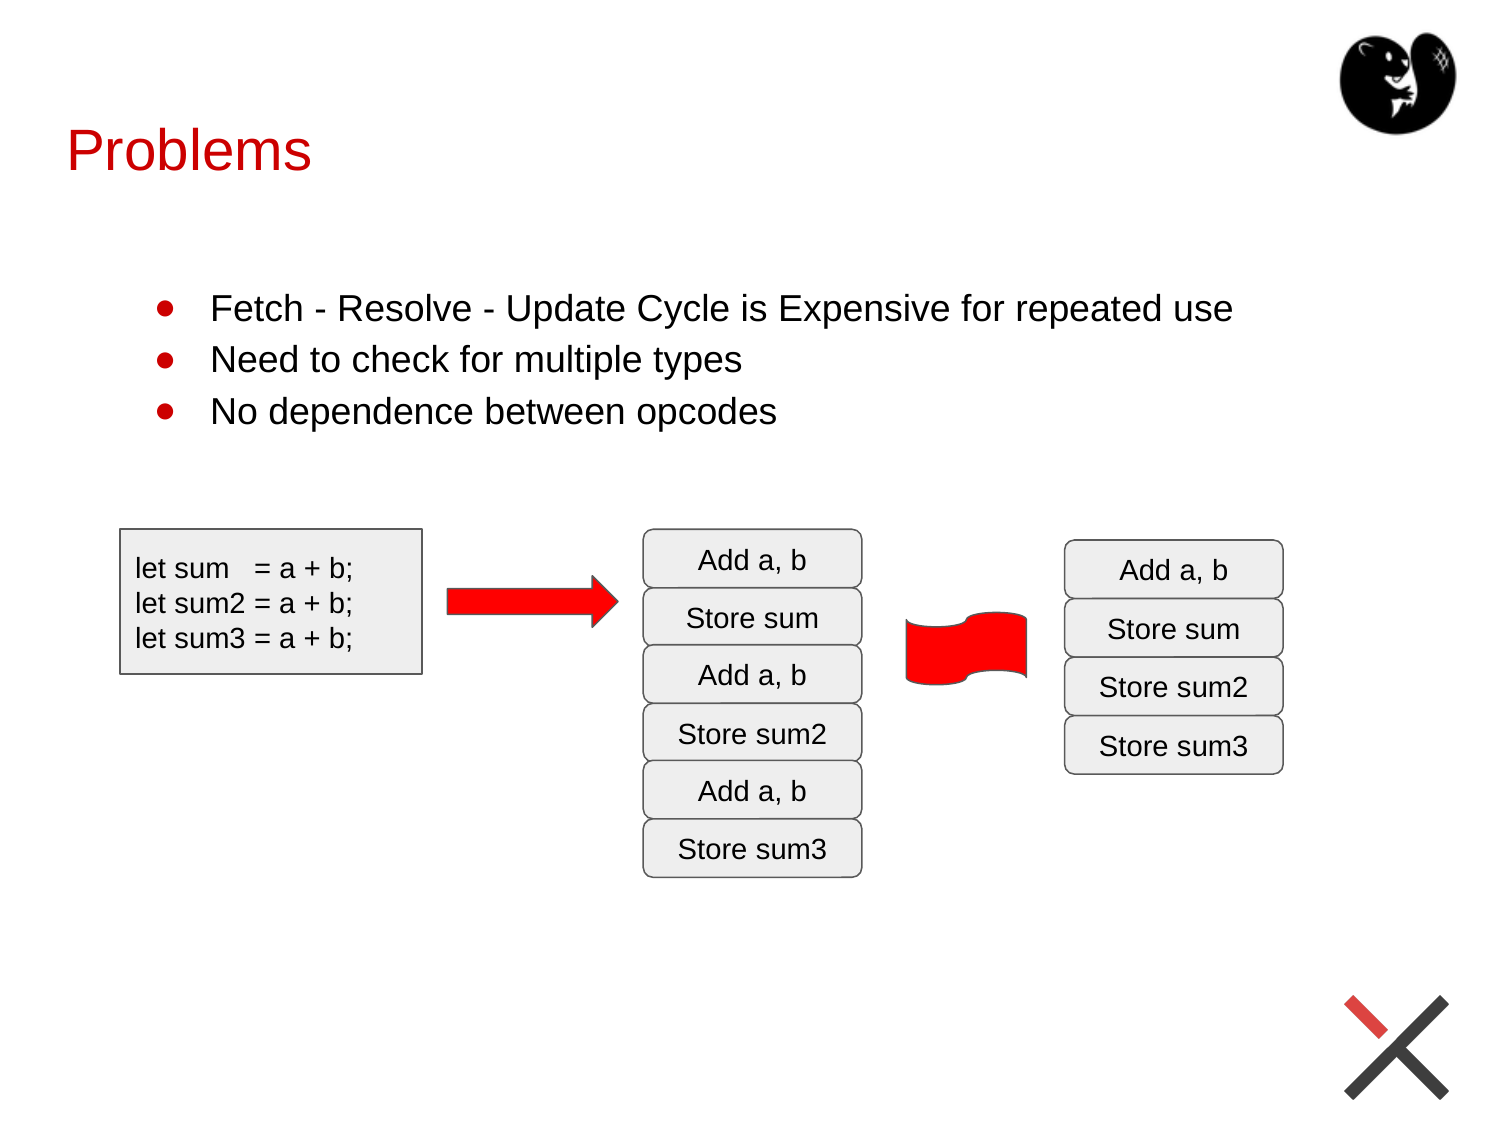

# Problems
Fetch - Resolve - Update Cycle is Expensive for repeated use
Need to check for multiple types
No dependence between opcodes
Add a, b
let sum   = a + b;
let sum2 = a + b;
let sum3 = a + b;
Add a, b

Store sum
Store sum

Add a, b
Store sum2
Store sum2
Store sum3
Add a, b
Store sum3